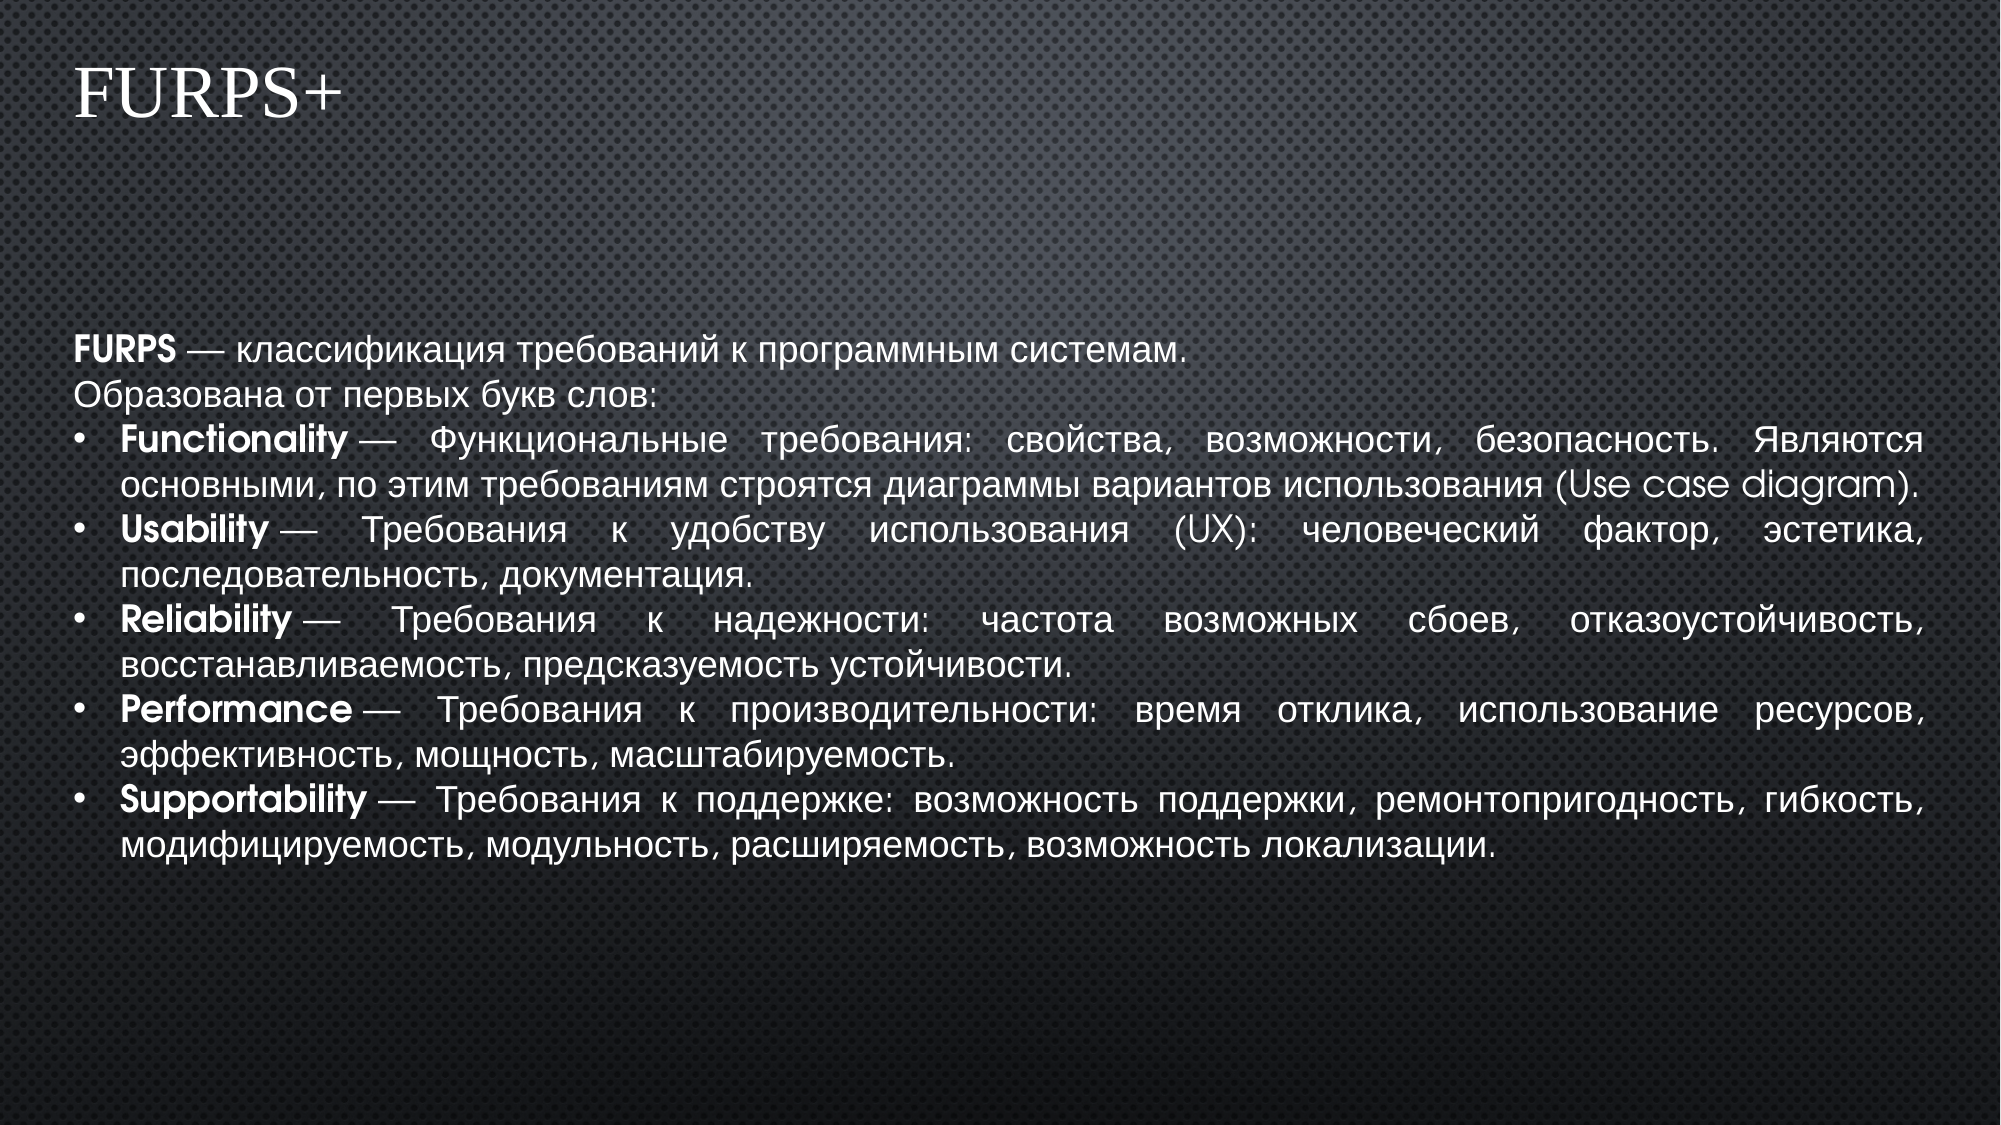

FURPS+
FURPS — классификация требований к программным системам.
Образована от первых букв слов:
Functionality — Функциональные требования: свойства, возможности, безопасность. Являются основными, по этим требованиям строятся диаграммы вариантов использования (Use case diagram).
Usability — Требования к удобству использования (UX): человеческий фактор, эстетика, последовательность, документация.
Reliability — Требования к надежности: частота возможных сбоев, отказоустойчивость, восстанавливаемость, предсказуемость устойчивости.
Performance — Требования к производительности: время отклика, использование ресурсов, эффективность, мощность, масштабируемость.
Supportability — Требования к поддержке: возможность поддержки, ремонтопригодность, гибкость, модифицируемость, модульность, расширяемость, возможность локализации.